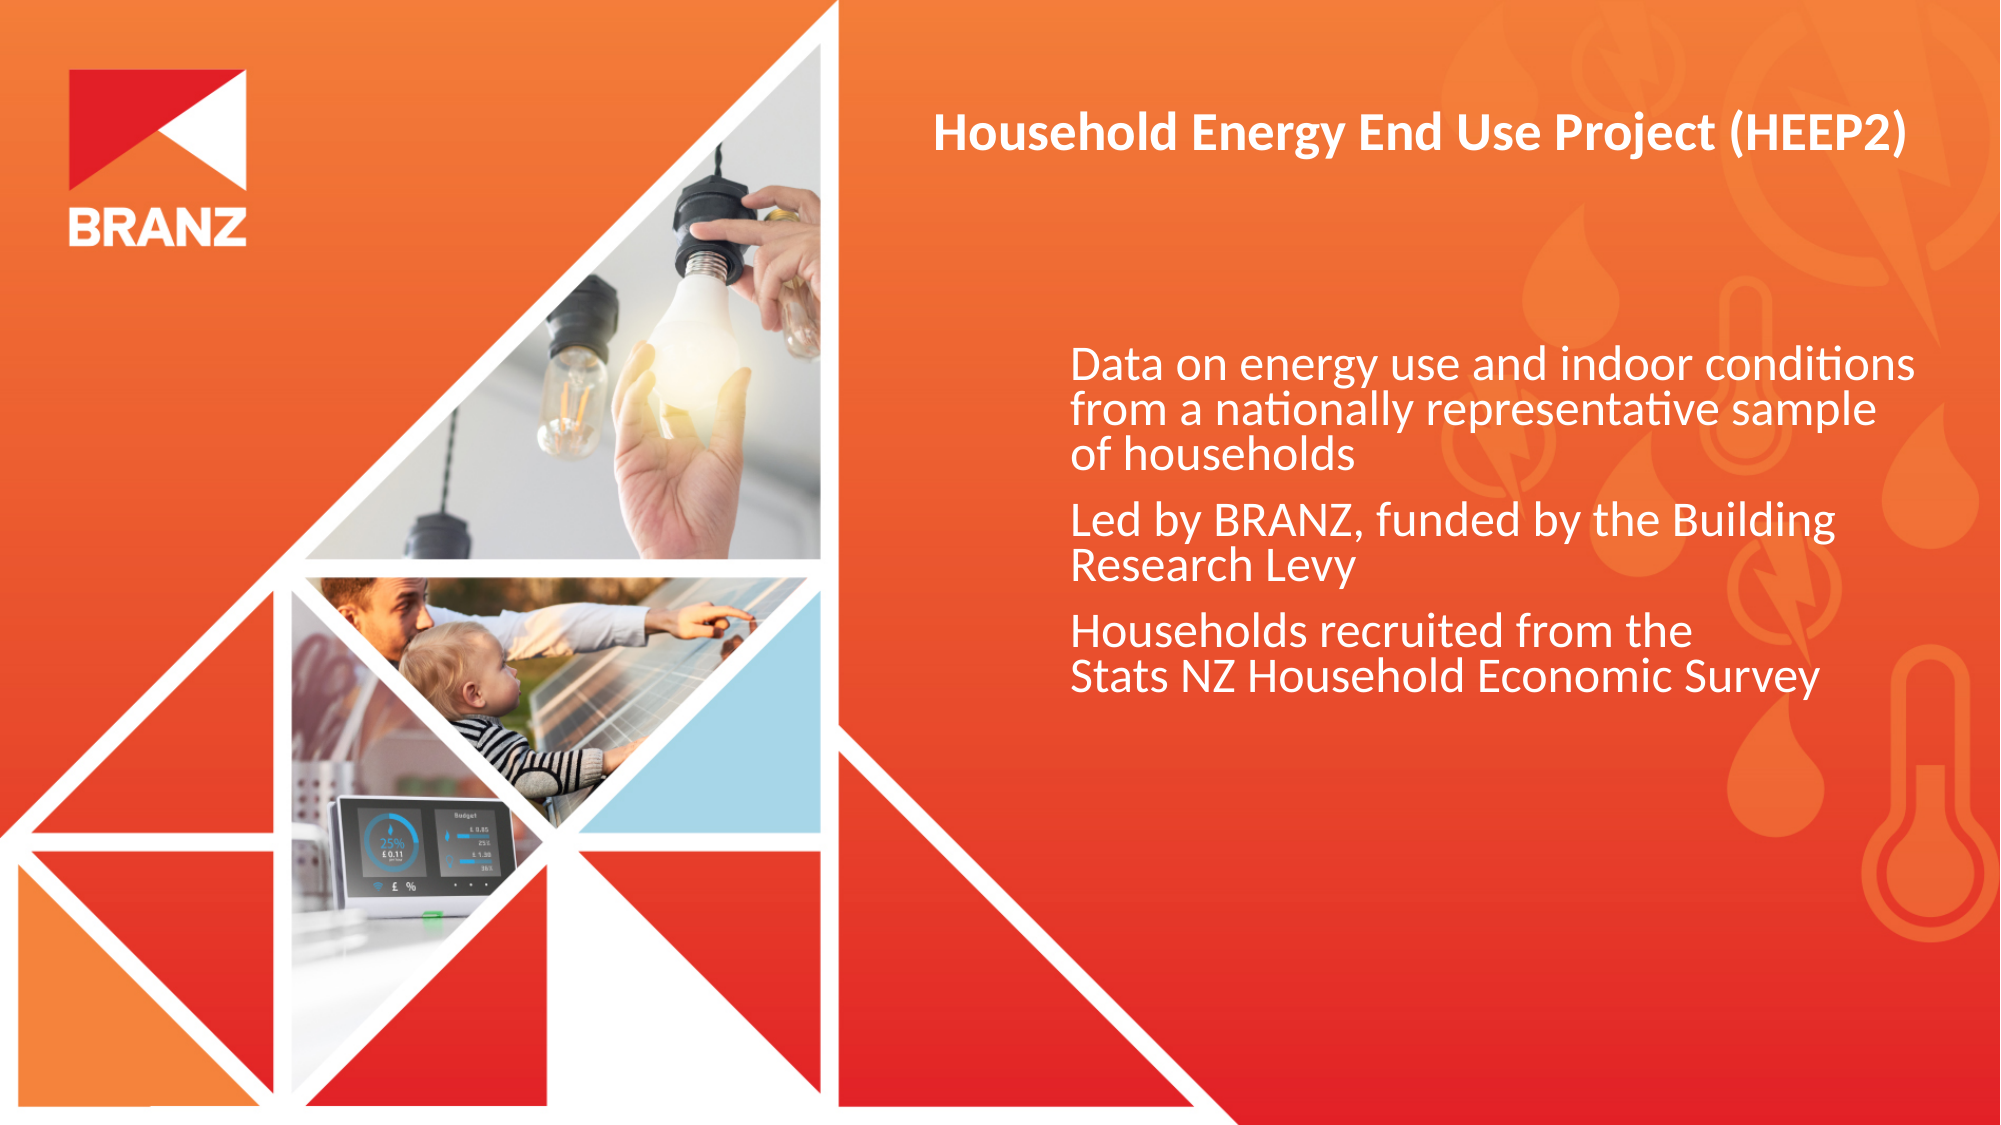

Household Energy End Use Project (HEEP2)
Data on energy use and indoor conditions from a nationally representative sample of households
Led by BRANZ, funded by the Building Research Levy
Households recruited from the
Stats NZ Household Economic Survey